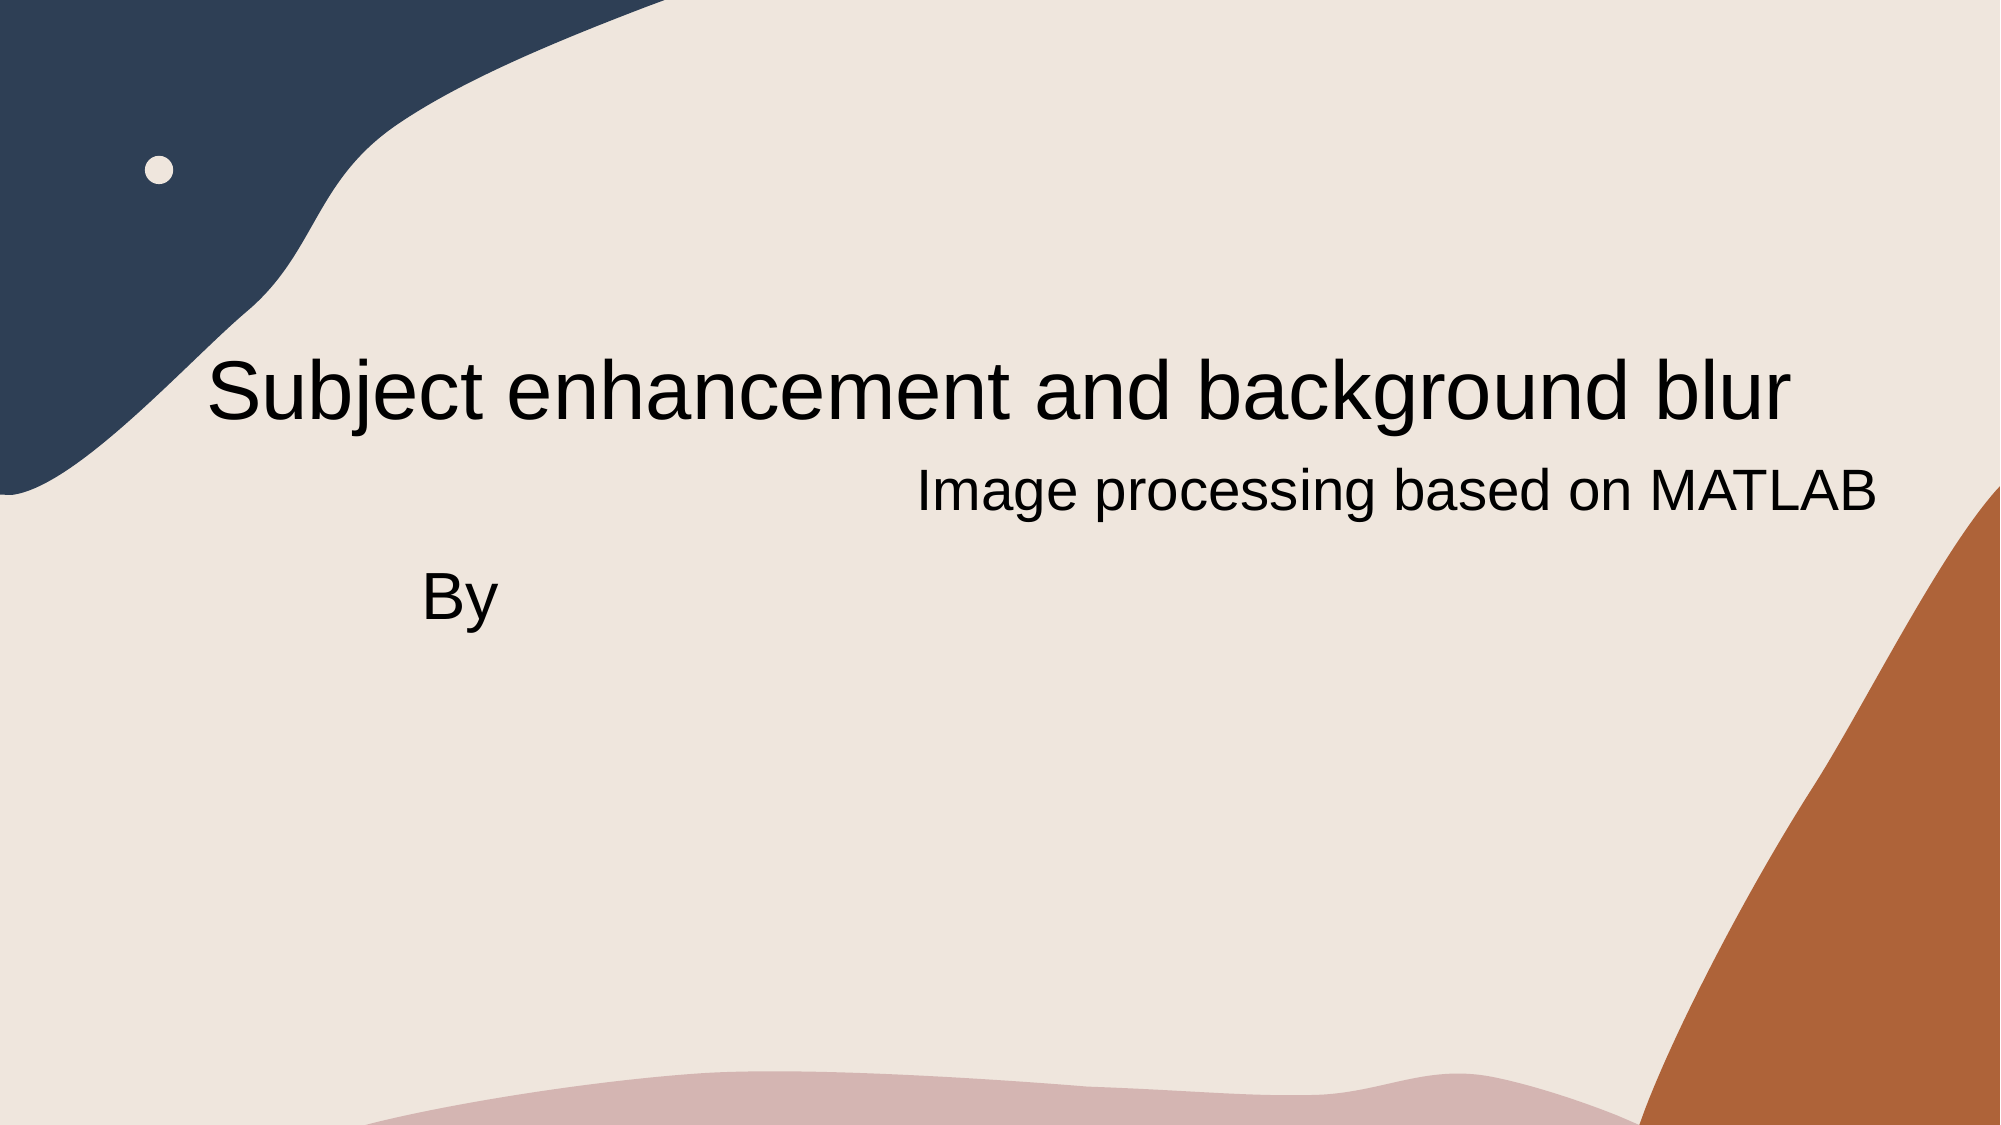

Subject enhancement and background blur
Image processing based on MATLAB

By